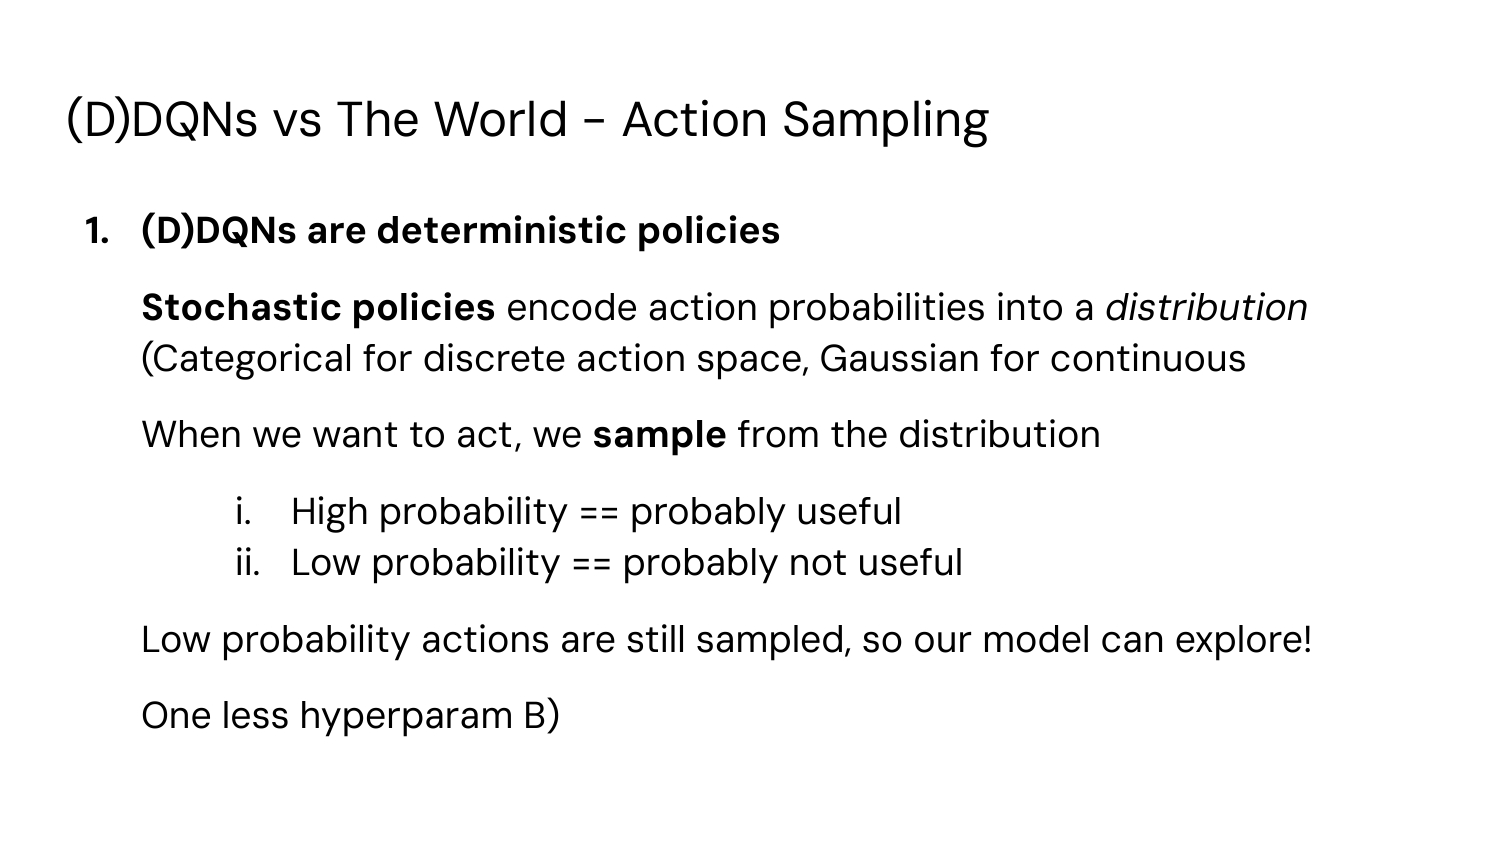

# (D)DQNs vs The World - Action Sampling
(D)DQNs are deterministic policies
Stochastic policies encode action probabilities into a distribution (Categorical for discrete action space, Gaussian for continuous
When we want to act, we sample from the distribution
High probability == probably useful
Low probability == probably not useful
Low probability actions are still sampled, so our model can explore!
One less hyperparam B)